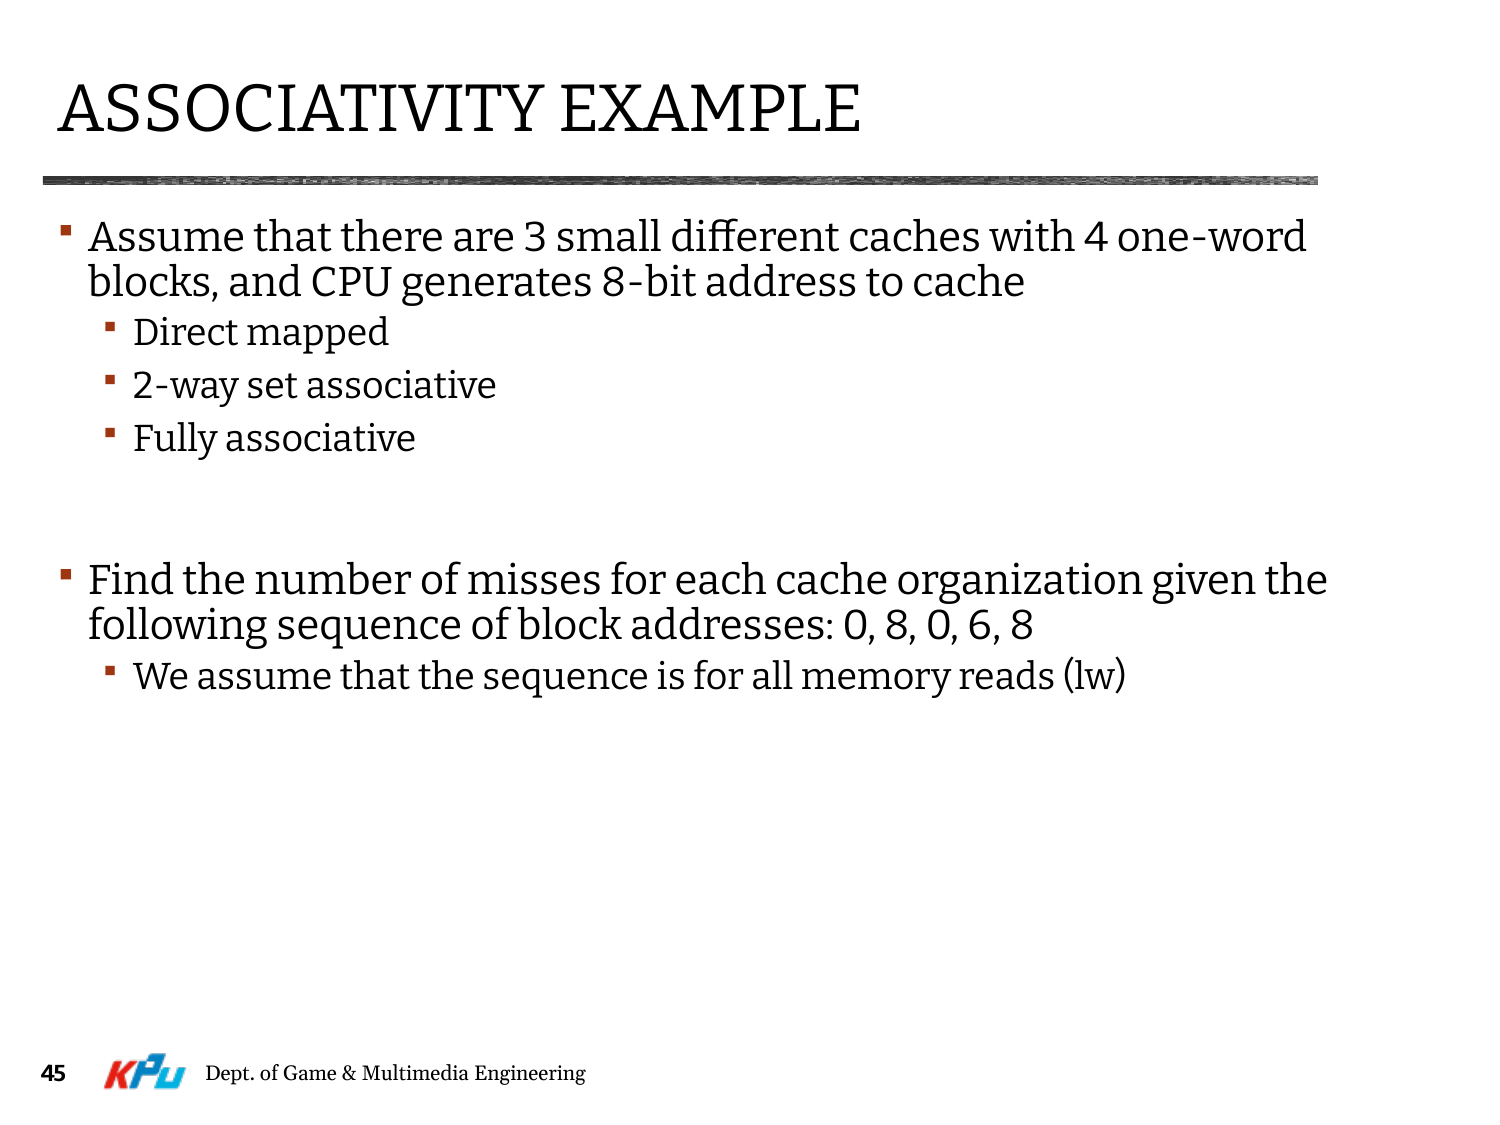

# Associativity Example
Assume that there are 3 small different caches with 4 one-word blocks, and CPU generates 8-bit address to cache
Direct mapped
2-way set associative
Fully associative

Find the number of misses for each cache organization given the following sequence of block addresses: 0, 8, 0, 6, 8
We assume that the sequence is for all memory reads (lw)
45
Dept. of Game & Multimedia Engineering